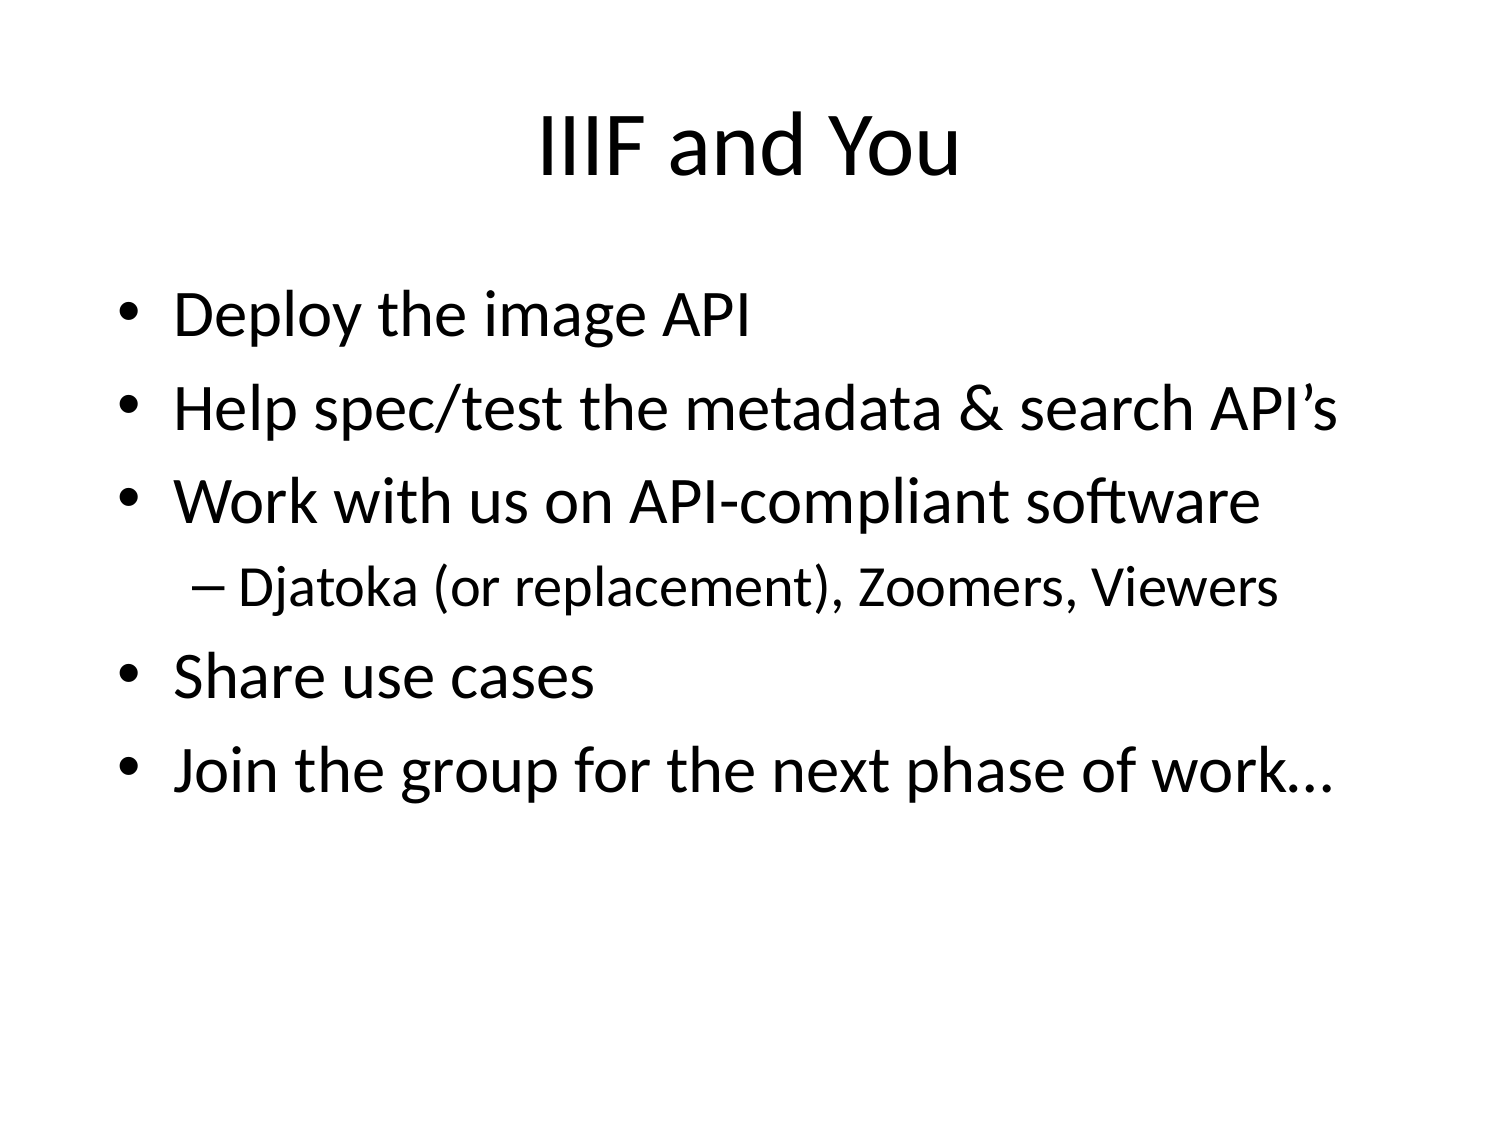

# IIIF and You
Deploy the image API
Help spec/test the metadata & search API’s
Work with us on API-compliant software
Djatoka (or replacement), Zoomers, Viewers
Share use cases
Join the group for the next phase of work…